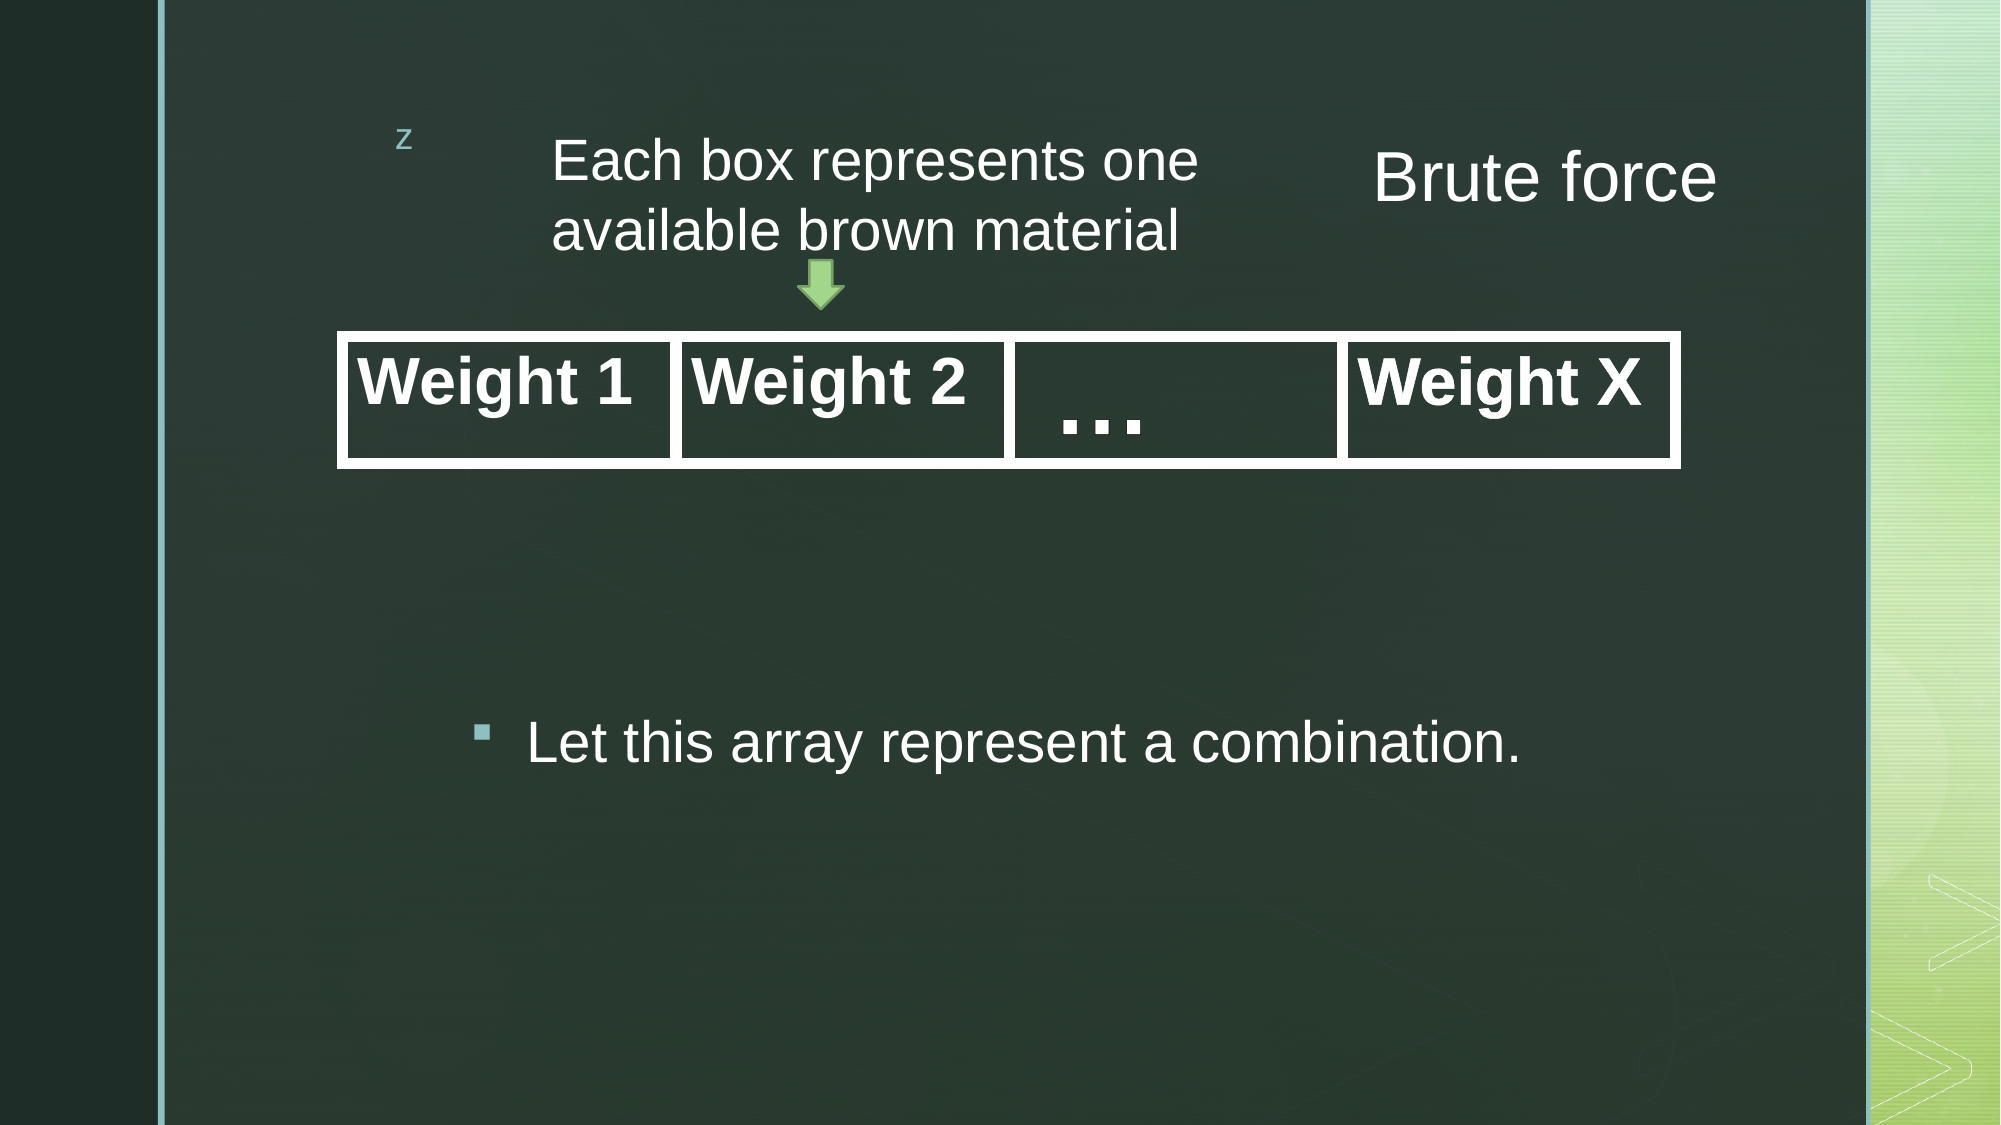

Each box represents one available brown material
# Brute force

| Weight 1 | Weight 2 | … | Weight X |
| --- | --- | --- | --- |
Let this array represent a combination.